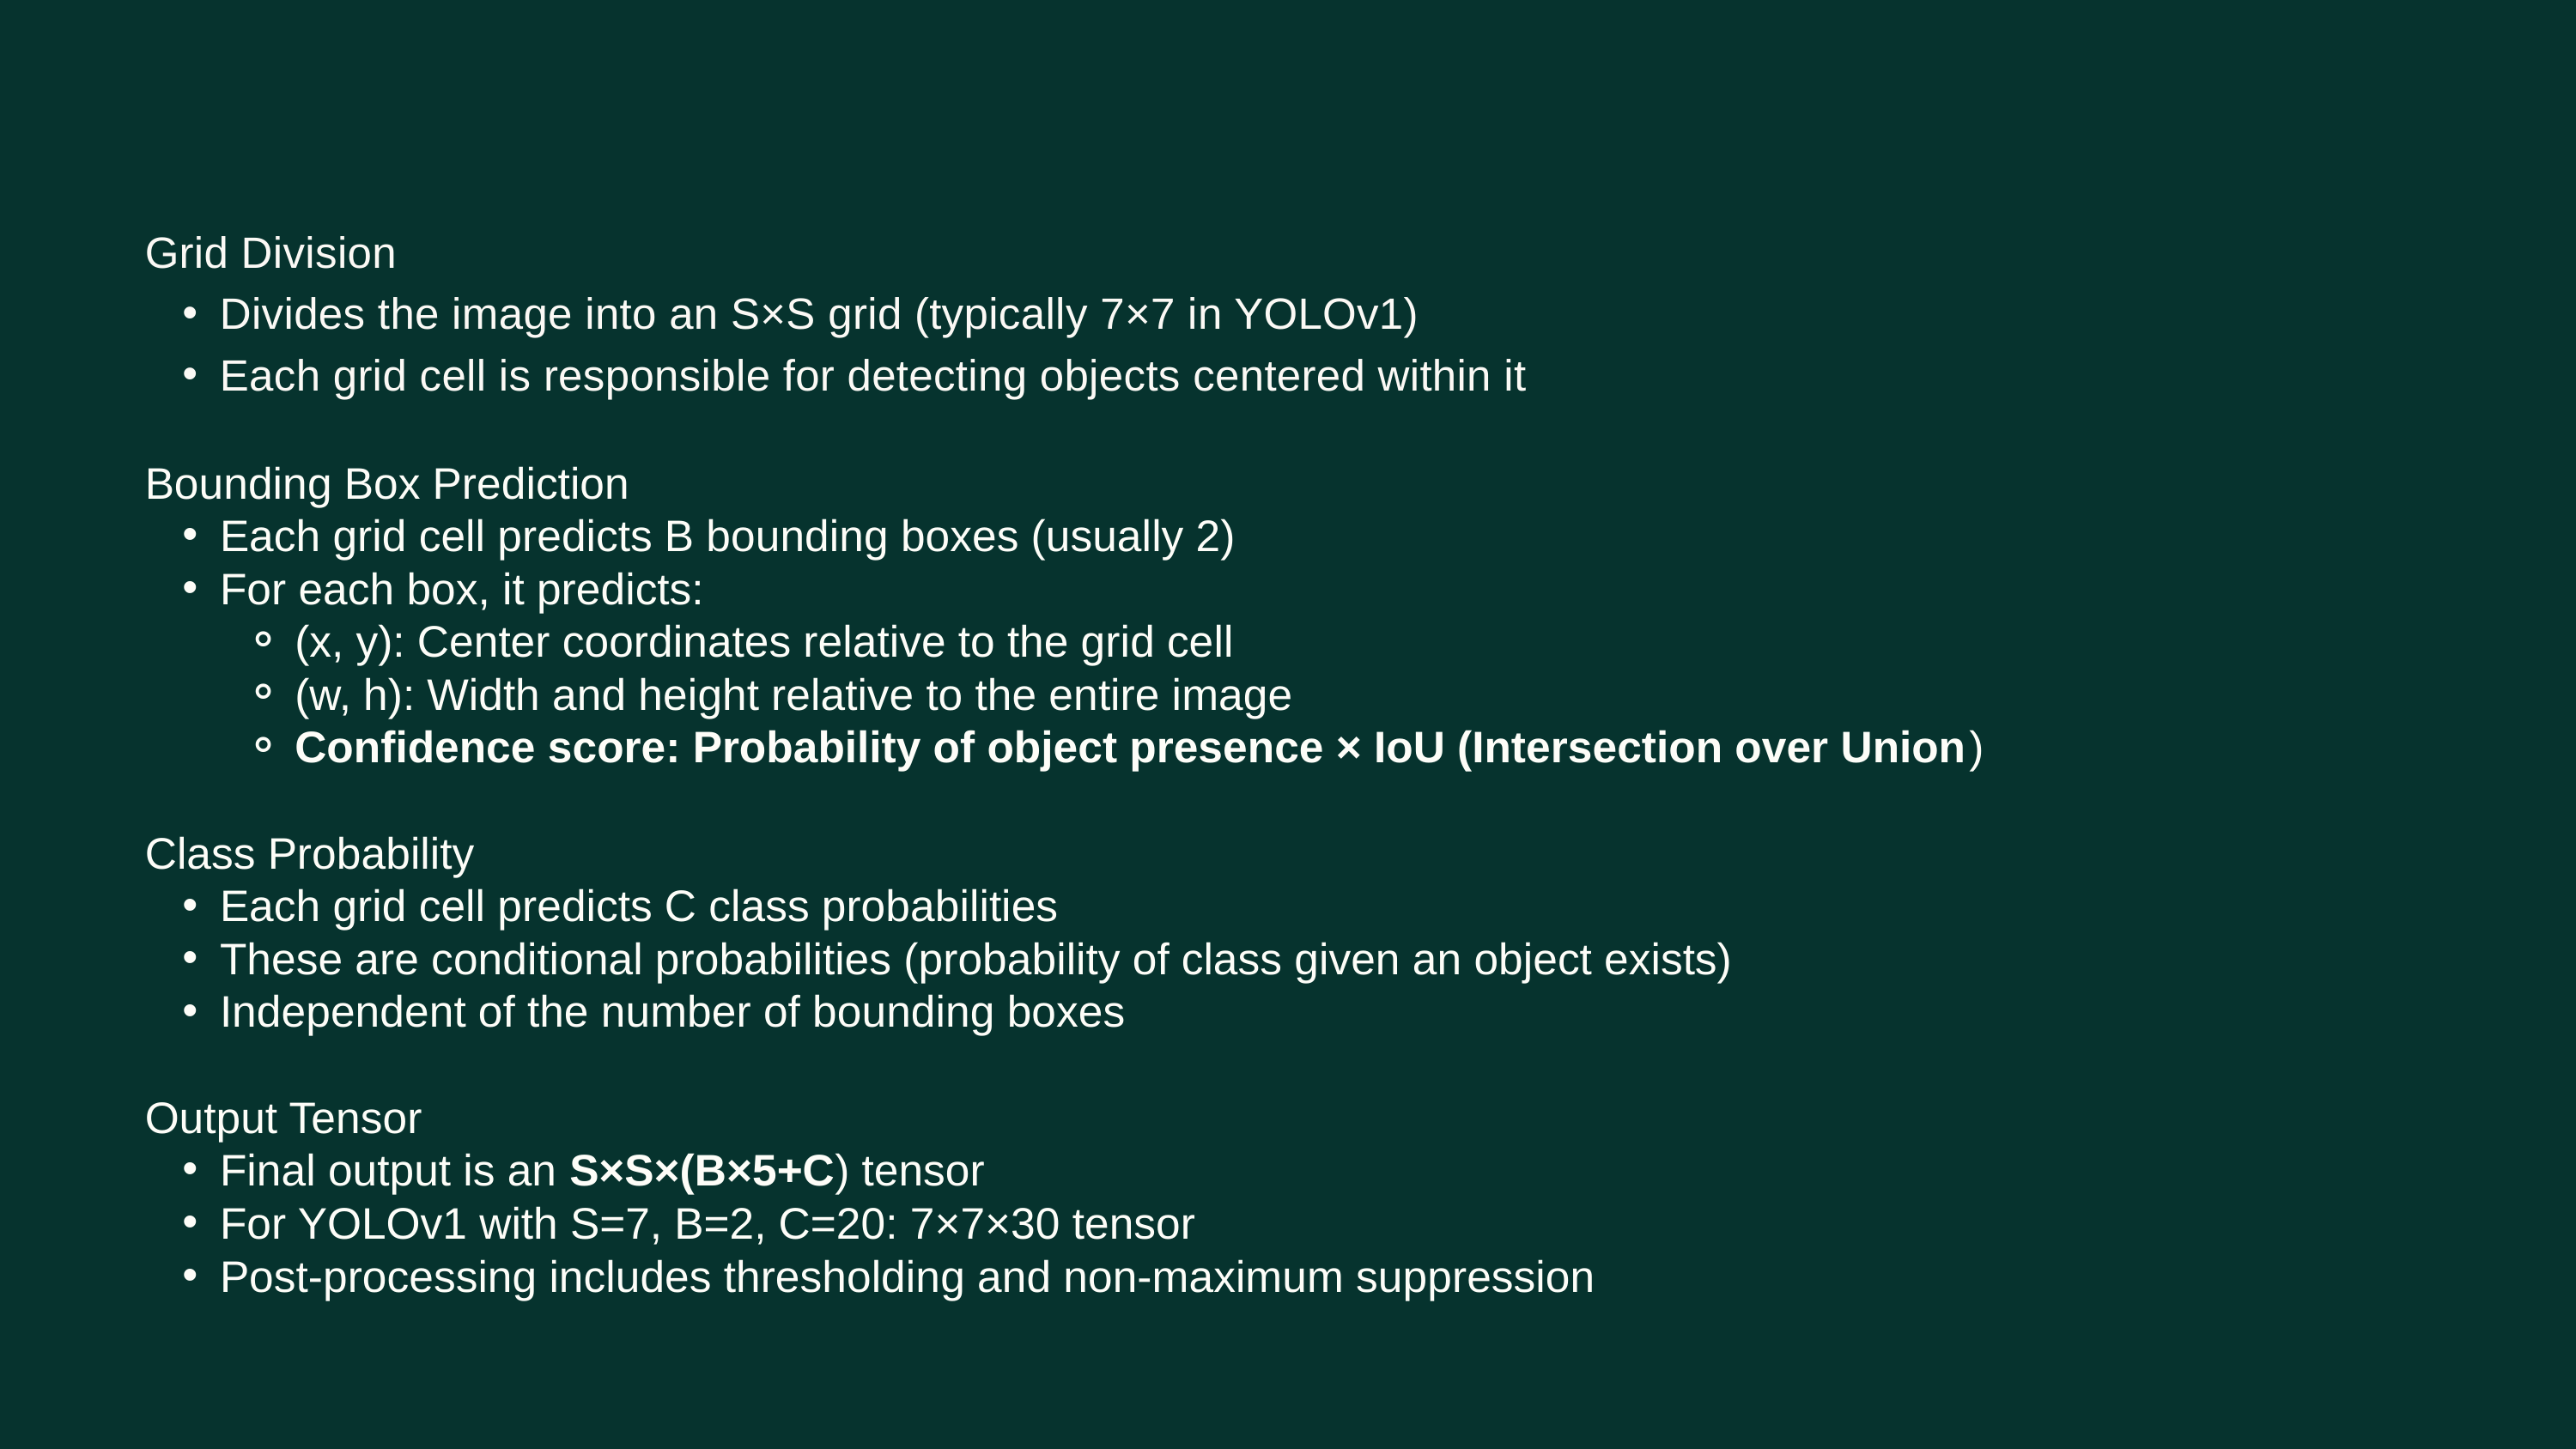

Grid Division
Divides the image into an S×S grid (typically 7×7 in YOLOv1)
Each grid cell is responsible for detecting objects centered within it

Bounding Box Prediction
Each grid cell predicts B bounding boxes (usually 2)
For each box, it predicts:
(x, y): Center coordinates relative to the grid cell
(w, h): Width and height relative to the entire image
Confidence score: Probability of object presence × IoU (Intersection over Union)

Class Probability
Each grid cell predicts C class probabilities
These are conditional probabilities (probability of class given an object exists)
Independent of the number of bounding boxes

Output Tensor
Final output is an S×S×(B×5+C) tensor
For YOLOv1 with S=7, B=2, C=20: 7×7×30 tensor
Post-processing includes thresholding and non-maximum suppression